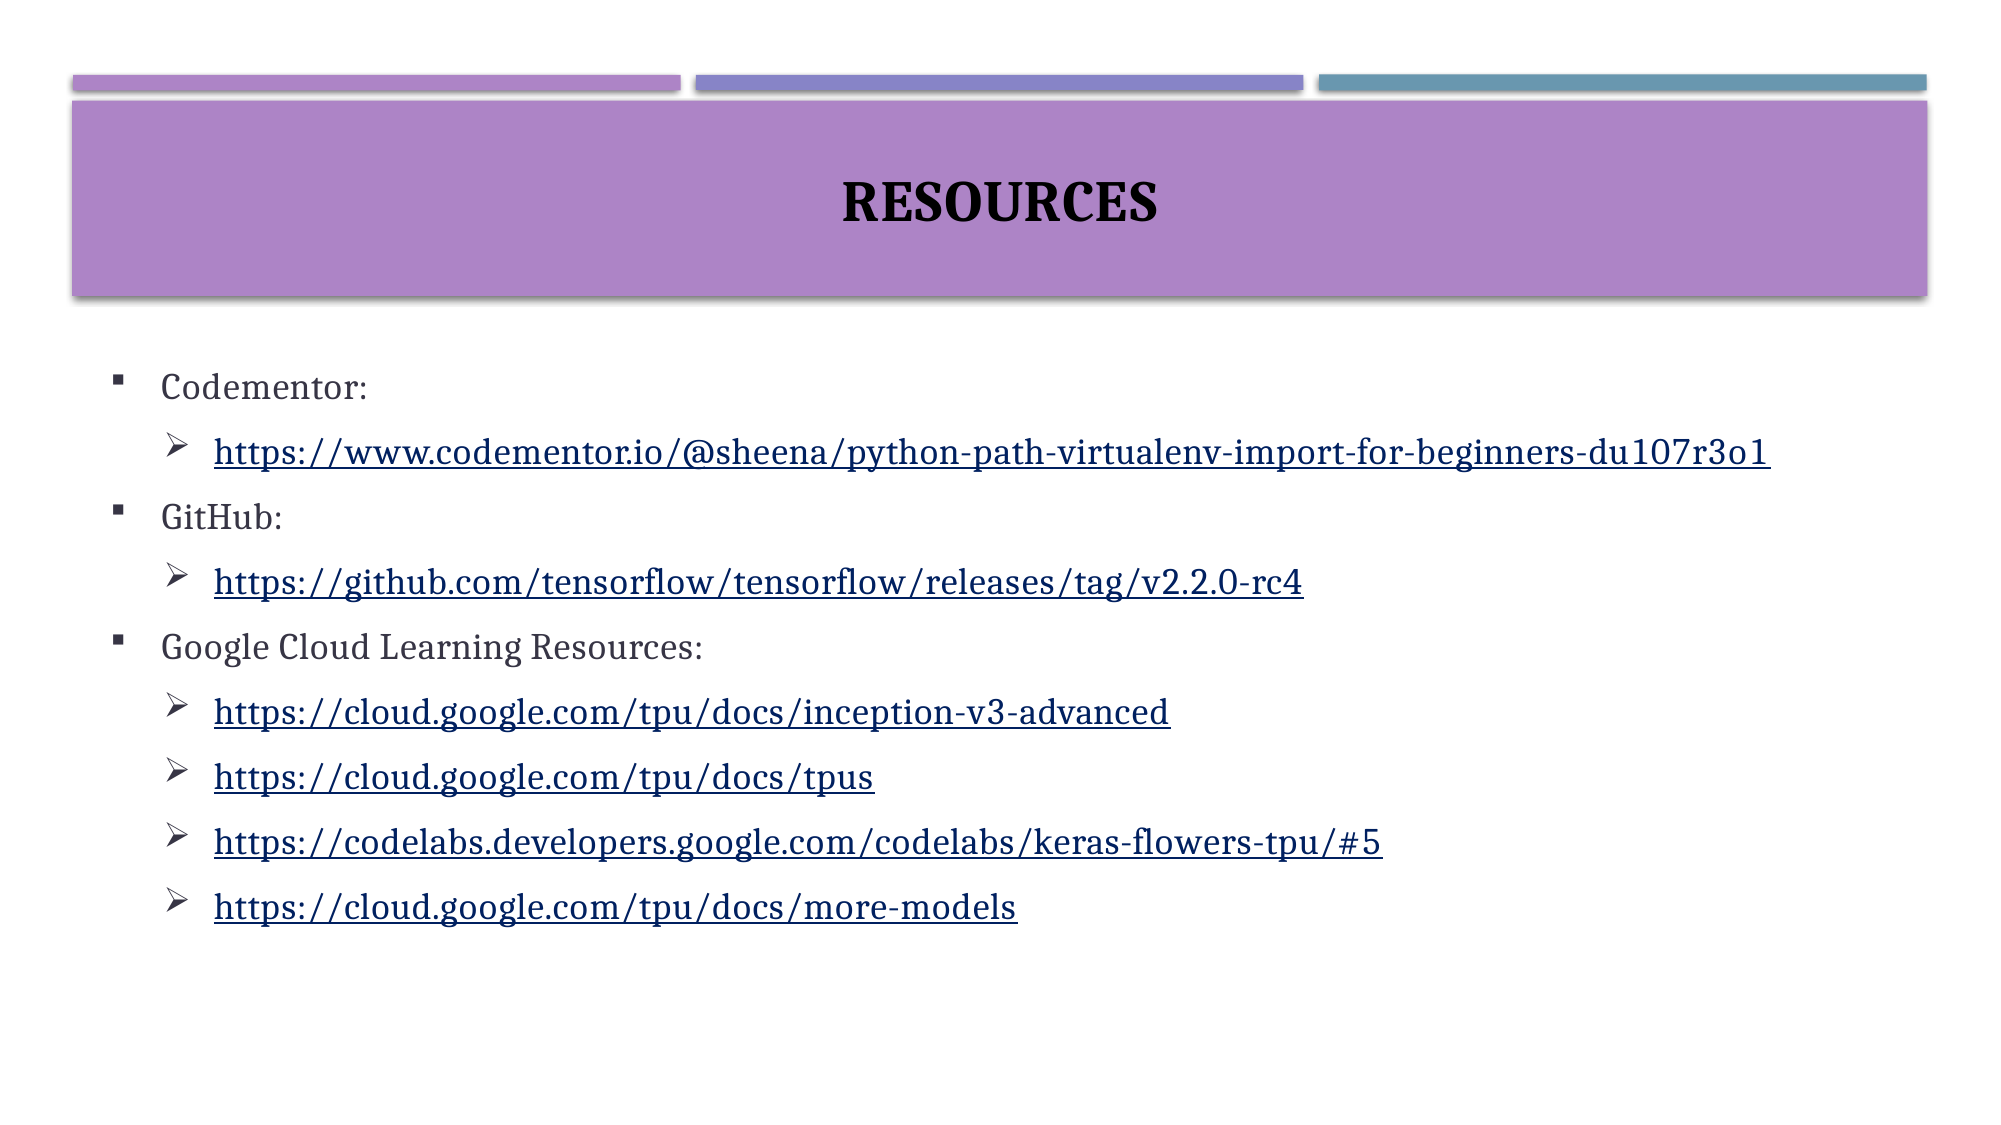

# resources
Codementor:
https://www.codementor.io/@sheena/python-path-virtualenv-import-for-beginners-du107r3o1
GitHub:
https://github.com/tensorflow/tensorflow/releases/tag/v2.2.0-rc4
Google Cloud Learning Resources:
https://cloud.google.com/tpu/docs/inception-v3-advanced
https://cloud.google.com/tpu/docs/tpus
https://codelabs.developers.google.com/codelabs/keras-flowers-tpu/#5
https://cloud.google.com/tpu/docs/more-models